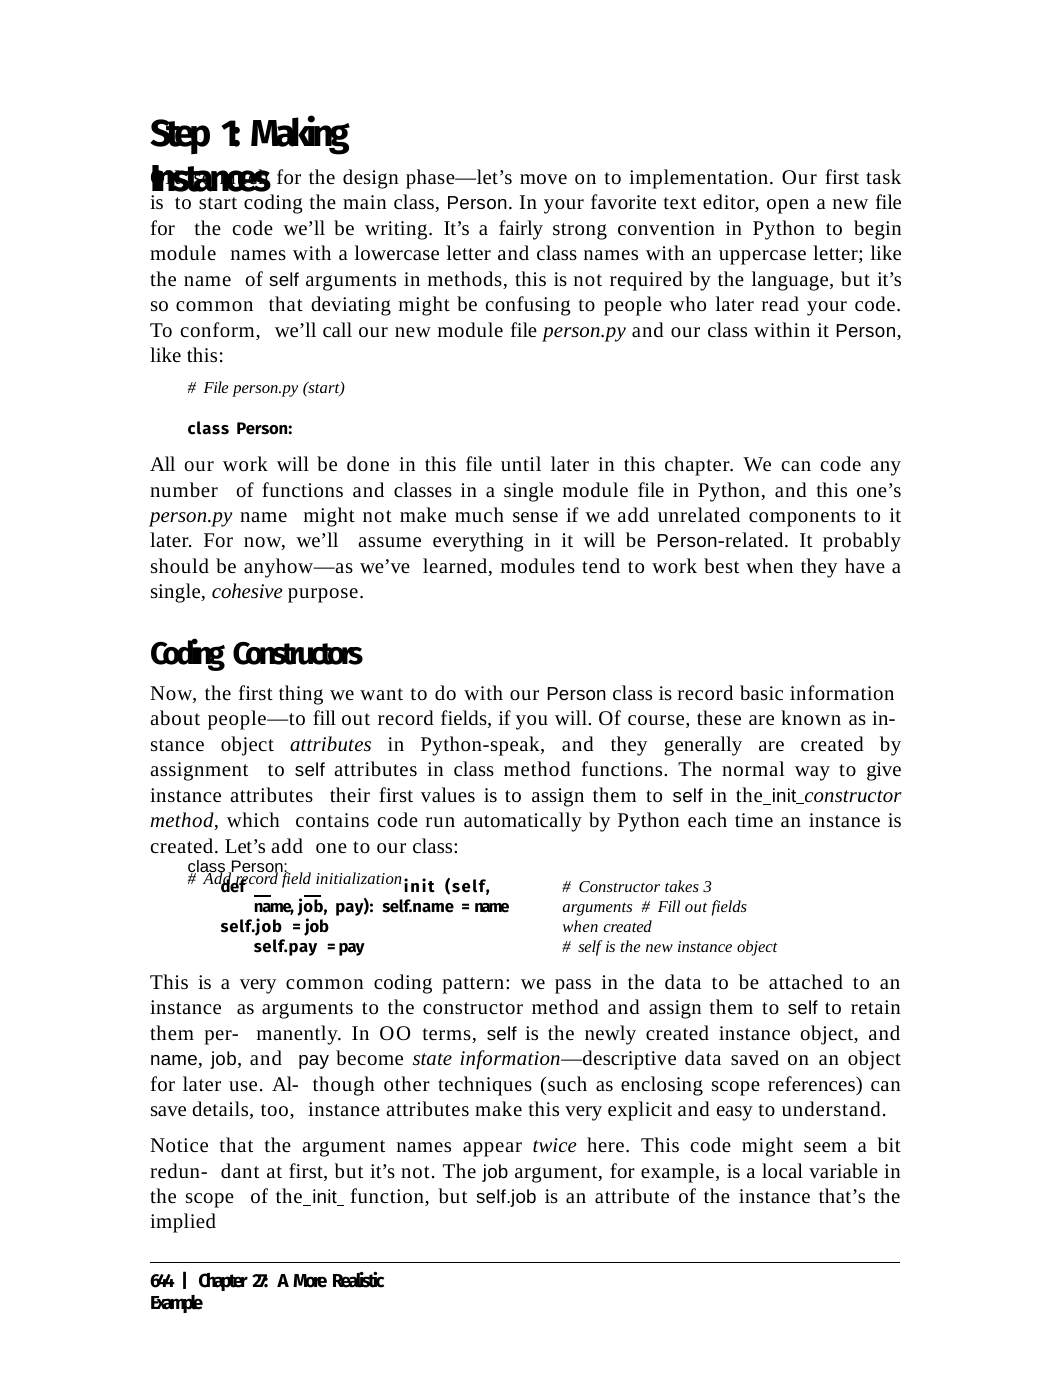

# Step 1: Making Instances
OK, so much for the design phase—let’s move on to implementation. Our first task is  to start coding the main class, Person. In your favorite text editor, open a new file for  the code we’ll be writing. It’s a fairly strong convention in Python to begin module  names with a lowercase letter and class names with an uppercase letter; like the name  of self arguments in methods, this is not required by the language, but it’s so common  that deviating might be confusing to people who later read your code. To conform,  we’ll call our new module file person.py and our class within it Person, like this:
# File person.py (start)

class Person:
All our work will be done in this file until later in this chapter. We can code any number  of functions and classes in a single module file in Python, and this one’s person.py name  might not make much sense if we add unrelated components to it later. For now, we’ll  assume everything in it will be Person-related. It probably should be anyhow—as we’ve  learned, modules tend to work best when they have a single, cohesive purpose.

Coding Constructors
Now, the first thing we want to do with our Person class is record basic information  about people—to fill out record fields, if you will. Of course, these are known as in-  stance object attributes in Python-speak, and they generally are created by assignment  to self attributes in class method functions. The normal way to give instance attributes  their first values is to assign them to self in the init constructor method, which  contains code run automatically by Python each time an instance is created. Let’s add  one to our class:
# Add record field initialization
class Person:
def		init (self, name, job, pay):  self.name = name
self.job = job  self.pay = pay
# Constructor takes 3 arguments  # Fill out fields when created
# self is the new instance object

This is a very common coding pattern: we pass in the data to be attached to an instance  as arguments to the constructor method and assign them to self to retain them per-  manently. In OO terms, self is the newly created instance object, and name, job, and  pay become state information—descriptive data saved on an object for later use. Al-  though other techniques (such as enclosing scope references) can save details, too,  instance attributes make this very explicit and easy to understand.
Notice that the argument names appear twice here. This code might seem a bit redun-  dant at first, but it’s not. The job argument, for example, is a local variable in the scope  of the init function, but self.job is an attribute of the instance that’s the implied

644  |  Chapter 27:  A More Realistic Example